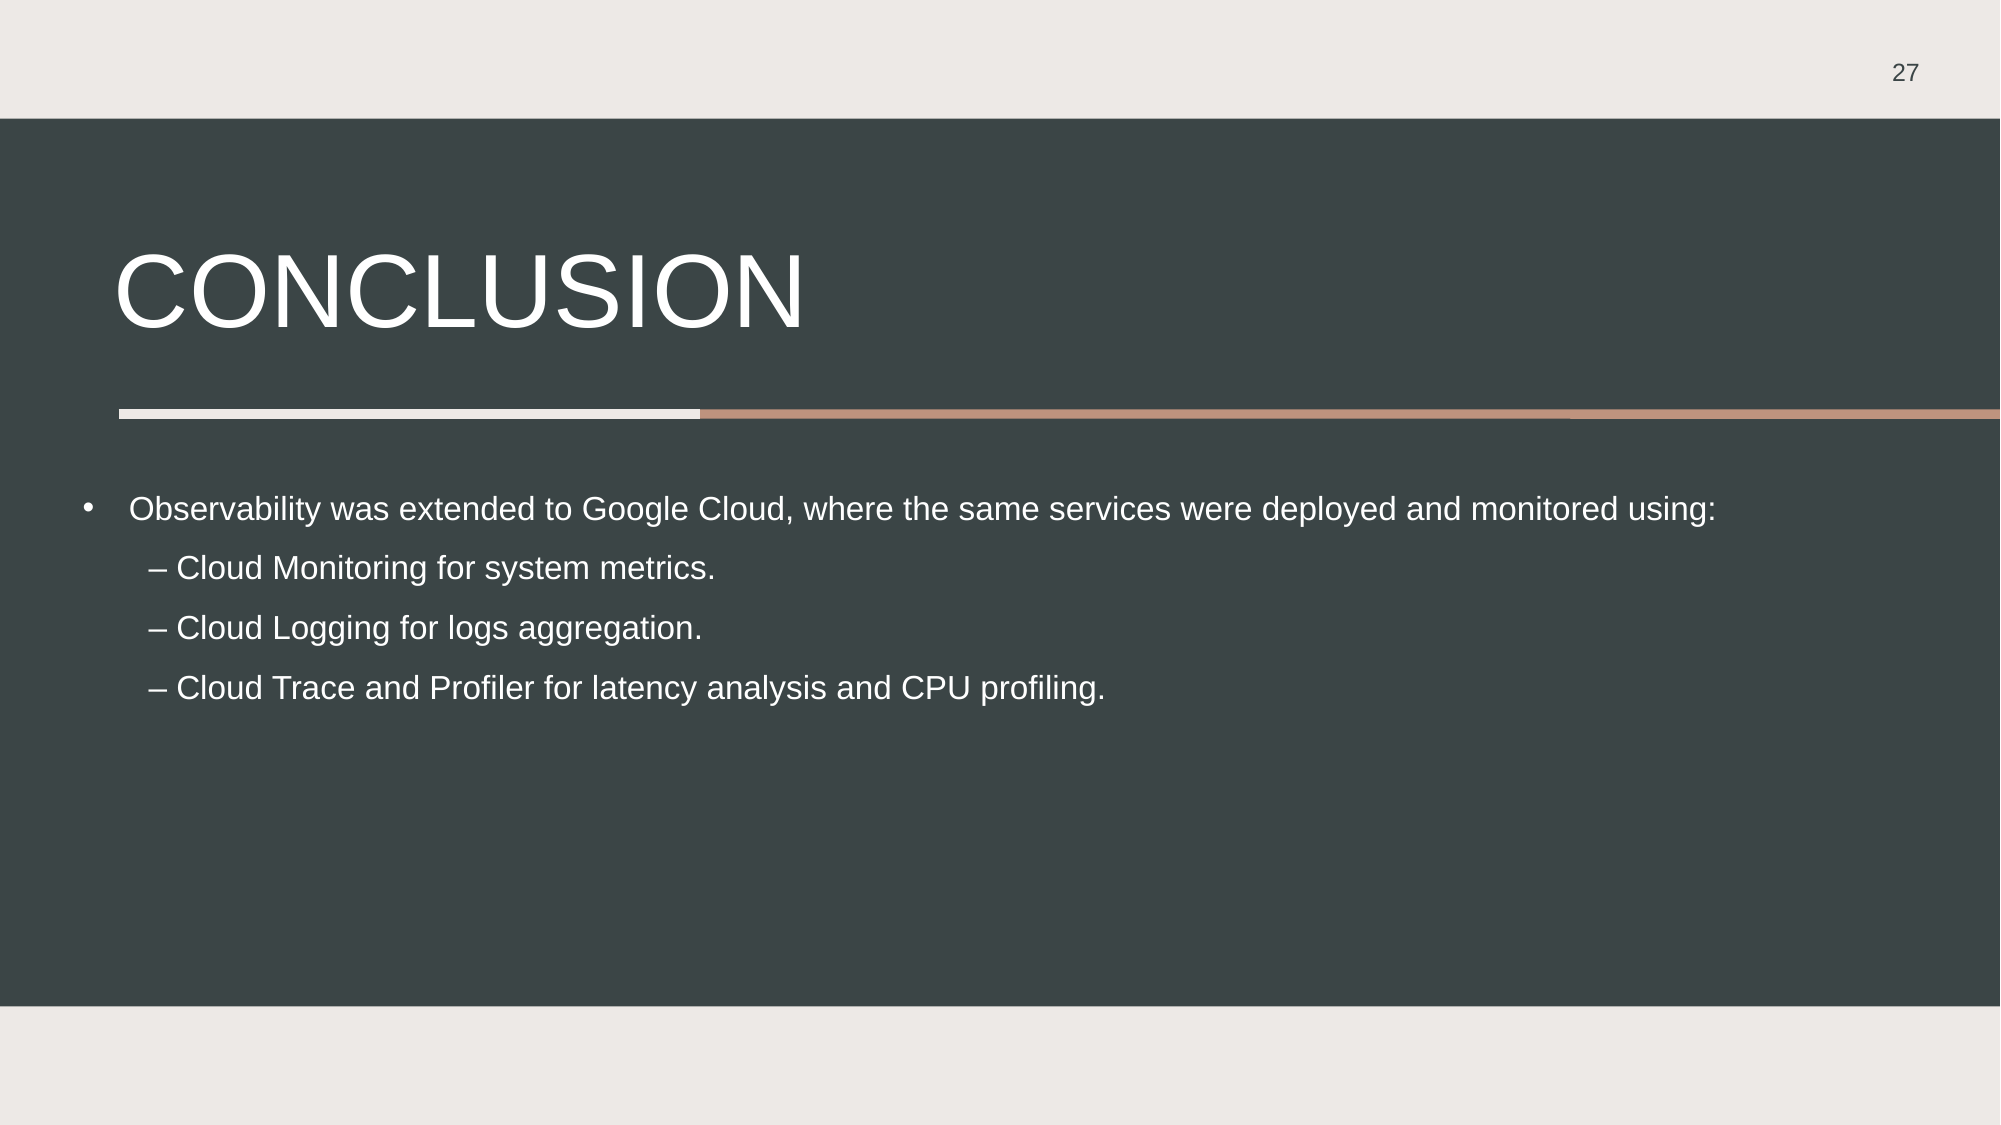

27
# Conclusion
Observability was extended to Google Cloud, where the same services were deployed and monitored using:
– Cloud Monitoring for system metrics.
– Cloud Logging for logs aggregation.
– Cloud Trace and Profiler for latency analysis and CPU profiling.